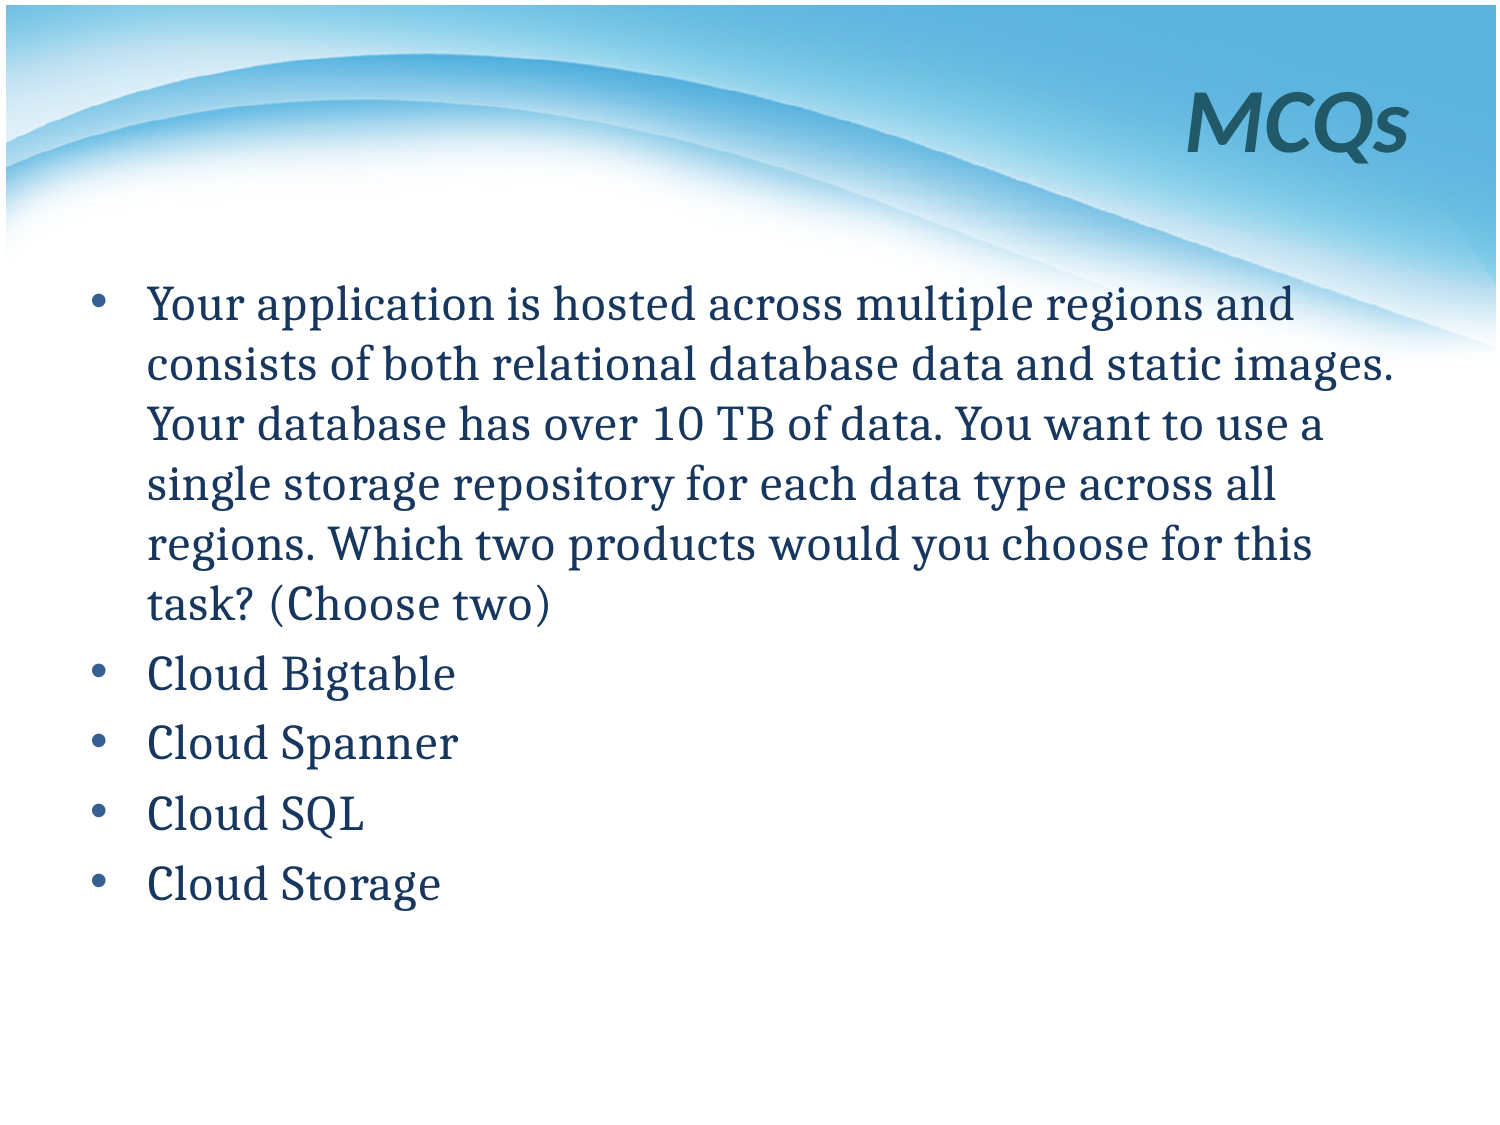

# MCQs
Your application is hosted across multiple regions and consists of both relational database data and static images. Your database has over 10 TB of data. You want to use a single storage repository for each data type across all regions. Which two products would you choose for this task? (Choose two)
Cloud Bigtable
Cloud Spanner
Cloud SQL
Cloud Storage